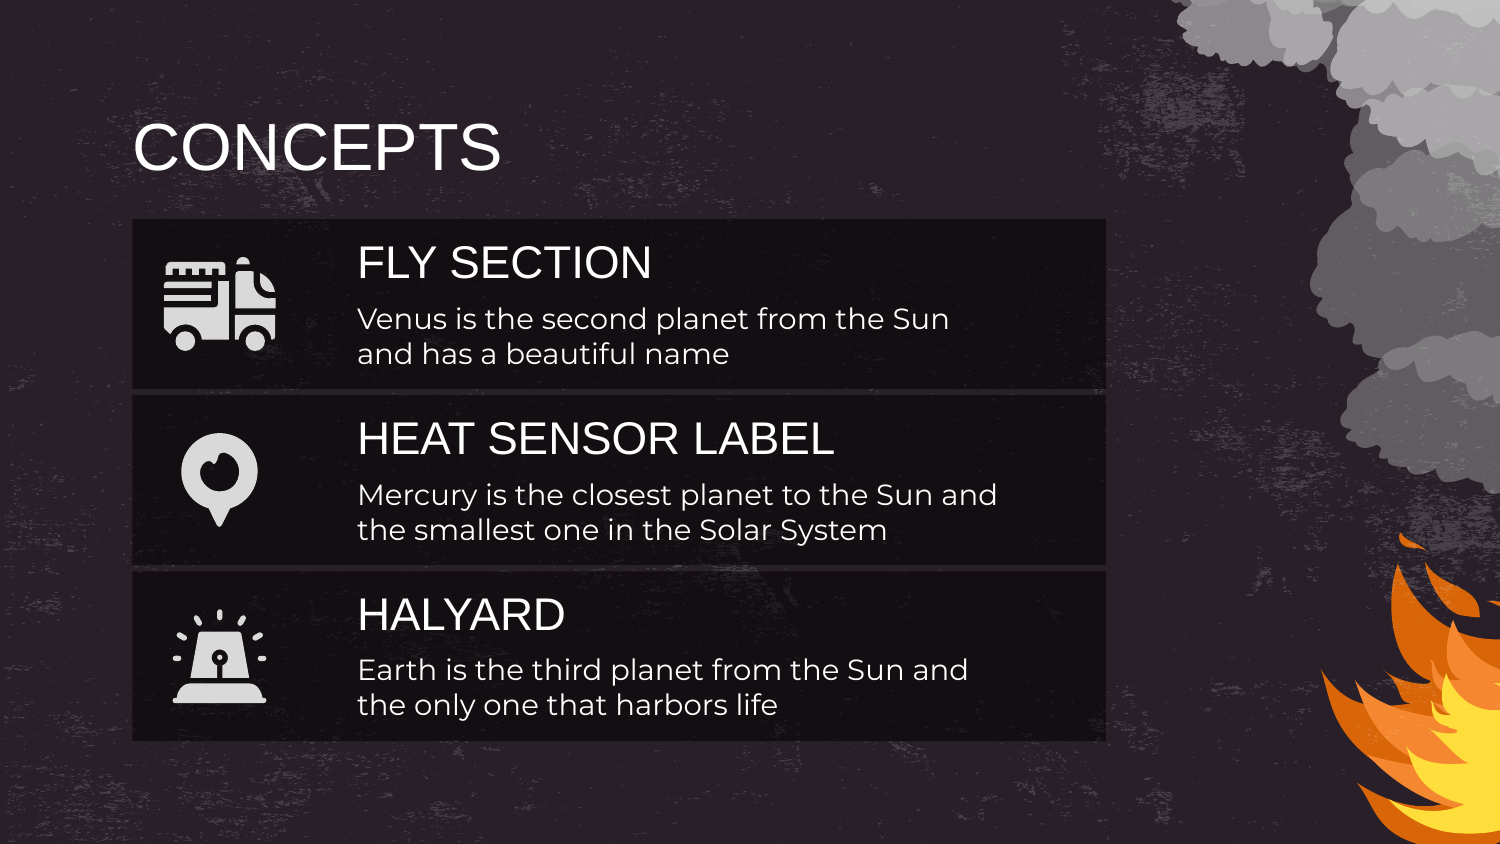

# CONCEPTS

FLY SECTION

Venus is the second planet from the Sun and has a beautiful name

HEAT SENSOR LABEL

Mercury is the closest planet to the Sun and the smallest one in the Solar System

HALYARD

Earth is the third planet from the Sun and the only one that harbors life